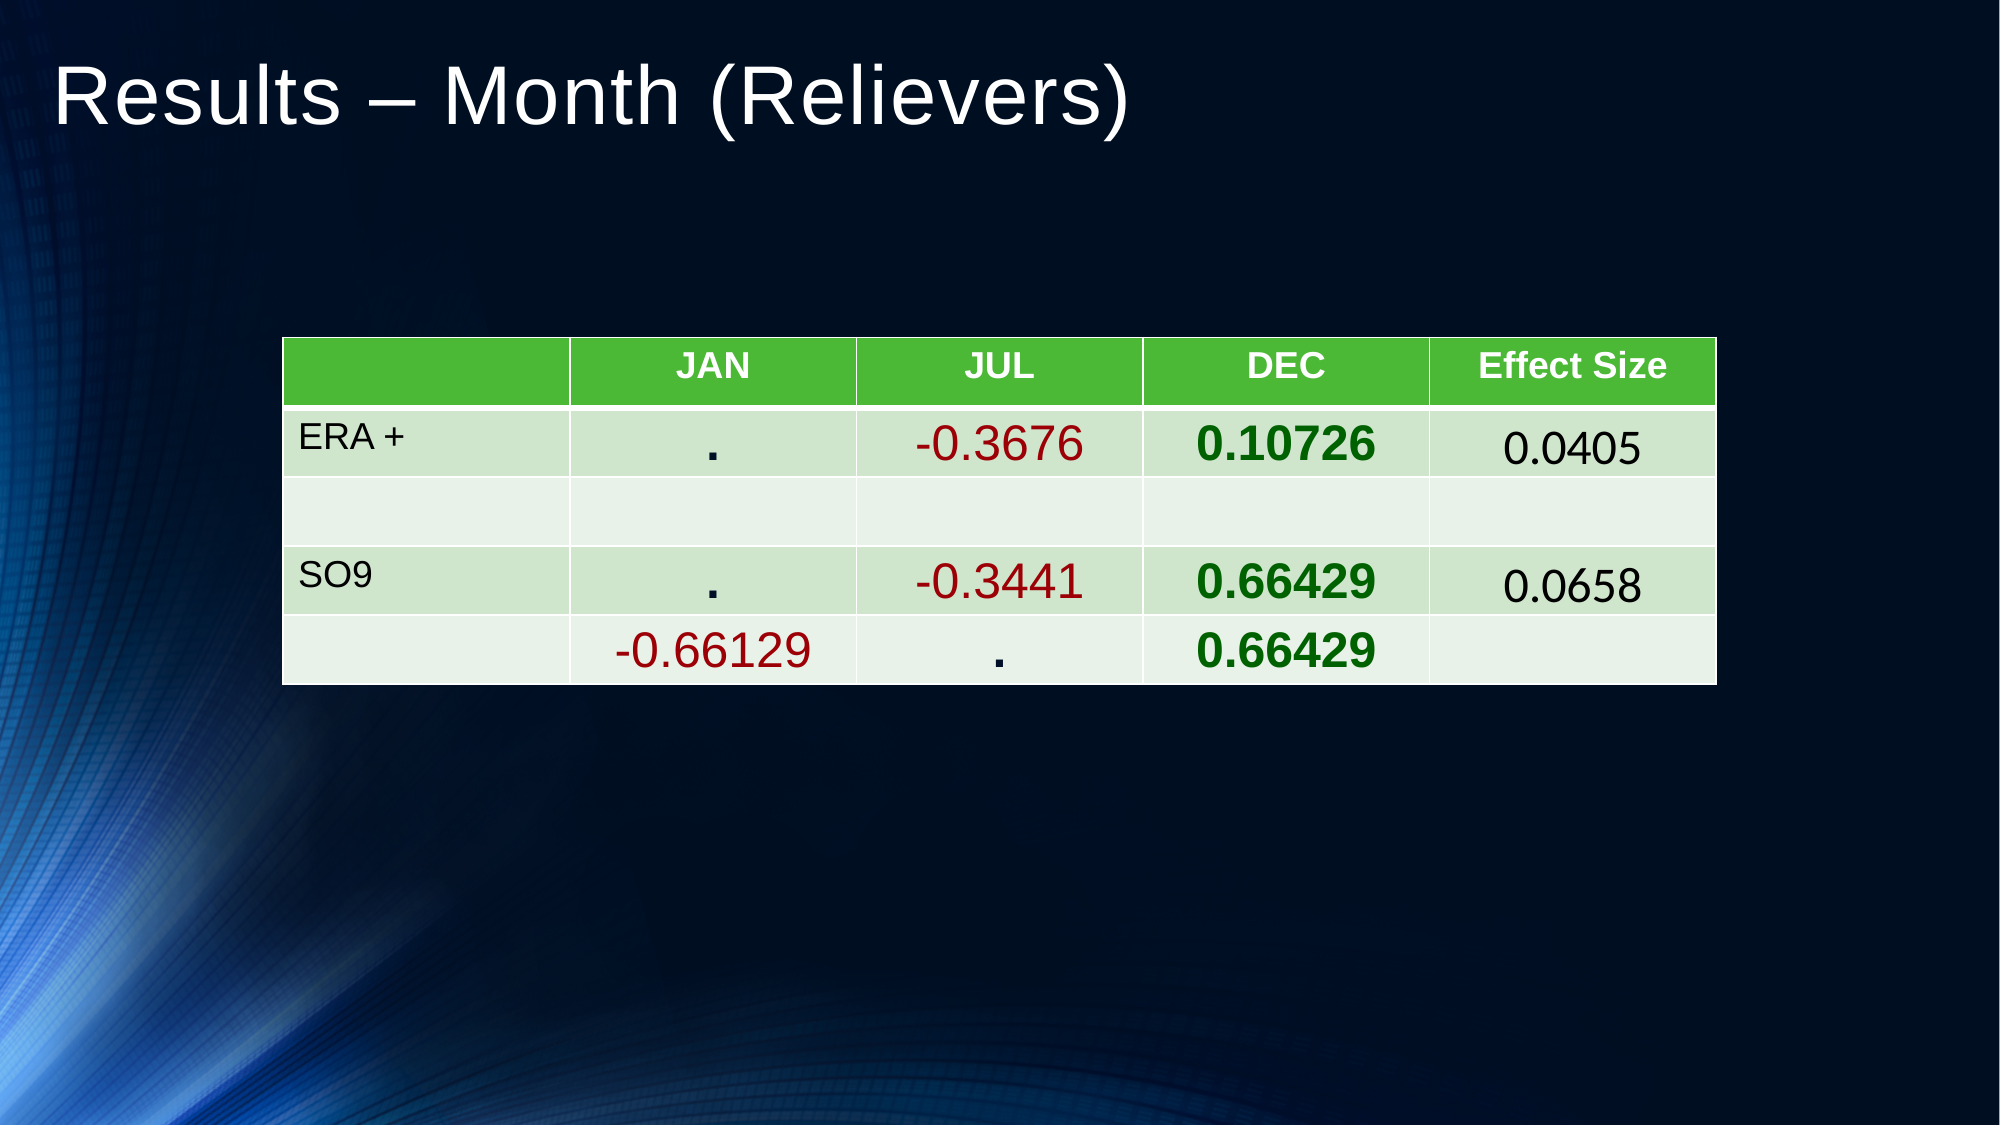

Results – Month (Relievers)
|  | JAN | JUL | DEC | Effect Size |
| --- | --- | --- | --- | --- |
| ERA + | . | -0.3676 | 0.10726 | 0.0405 |
|  |  |  |  |  |
| SO9 | . | -0.3441 | 0.66429 | 0.0658 |
|  | -0.66129 | . | 0.66429 |  |